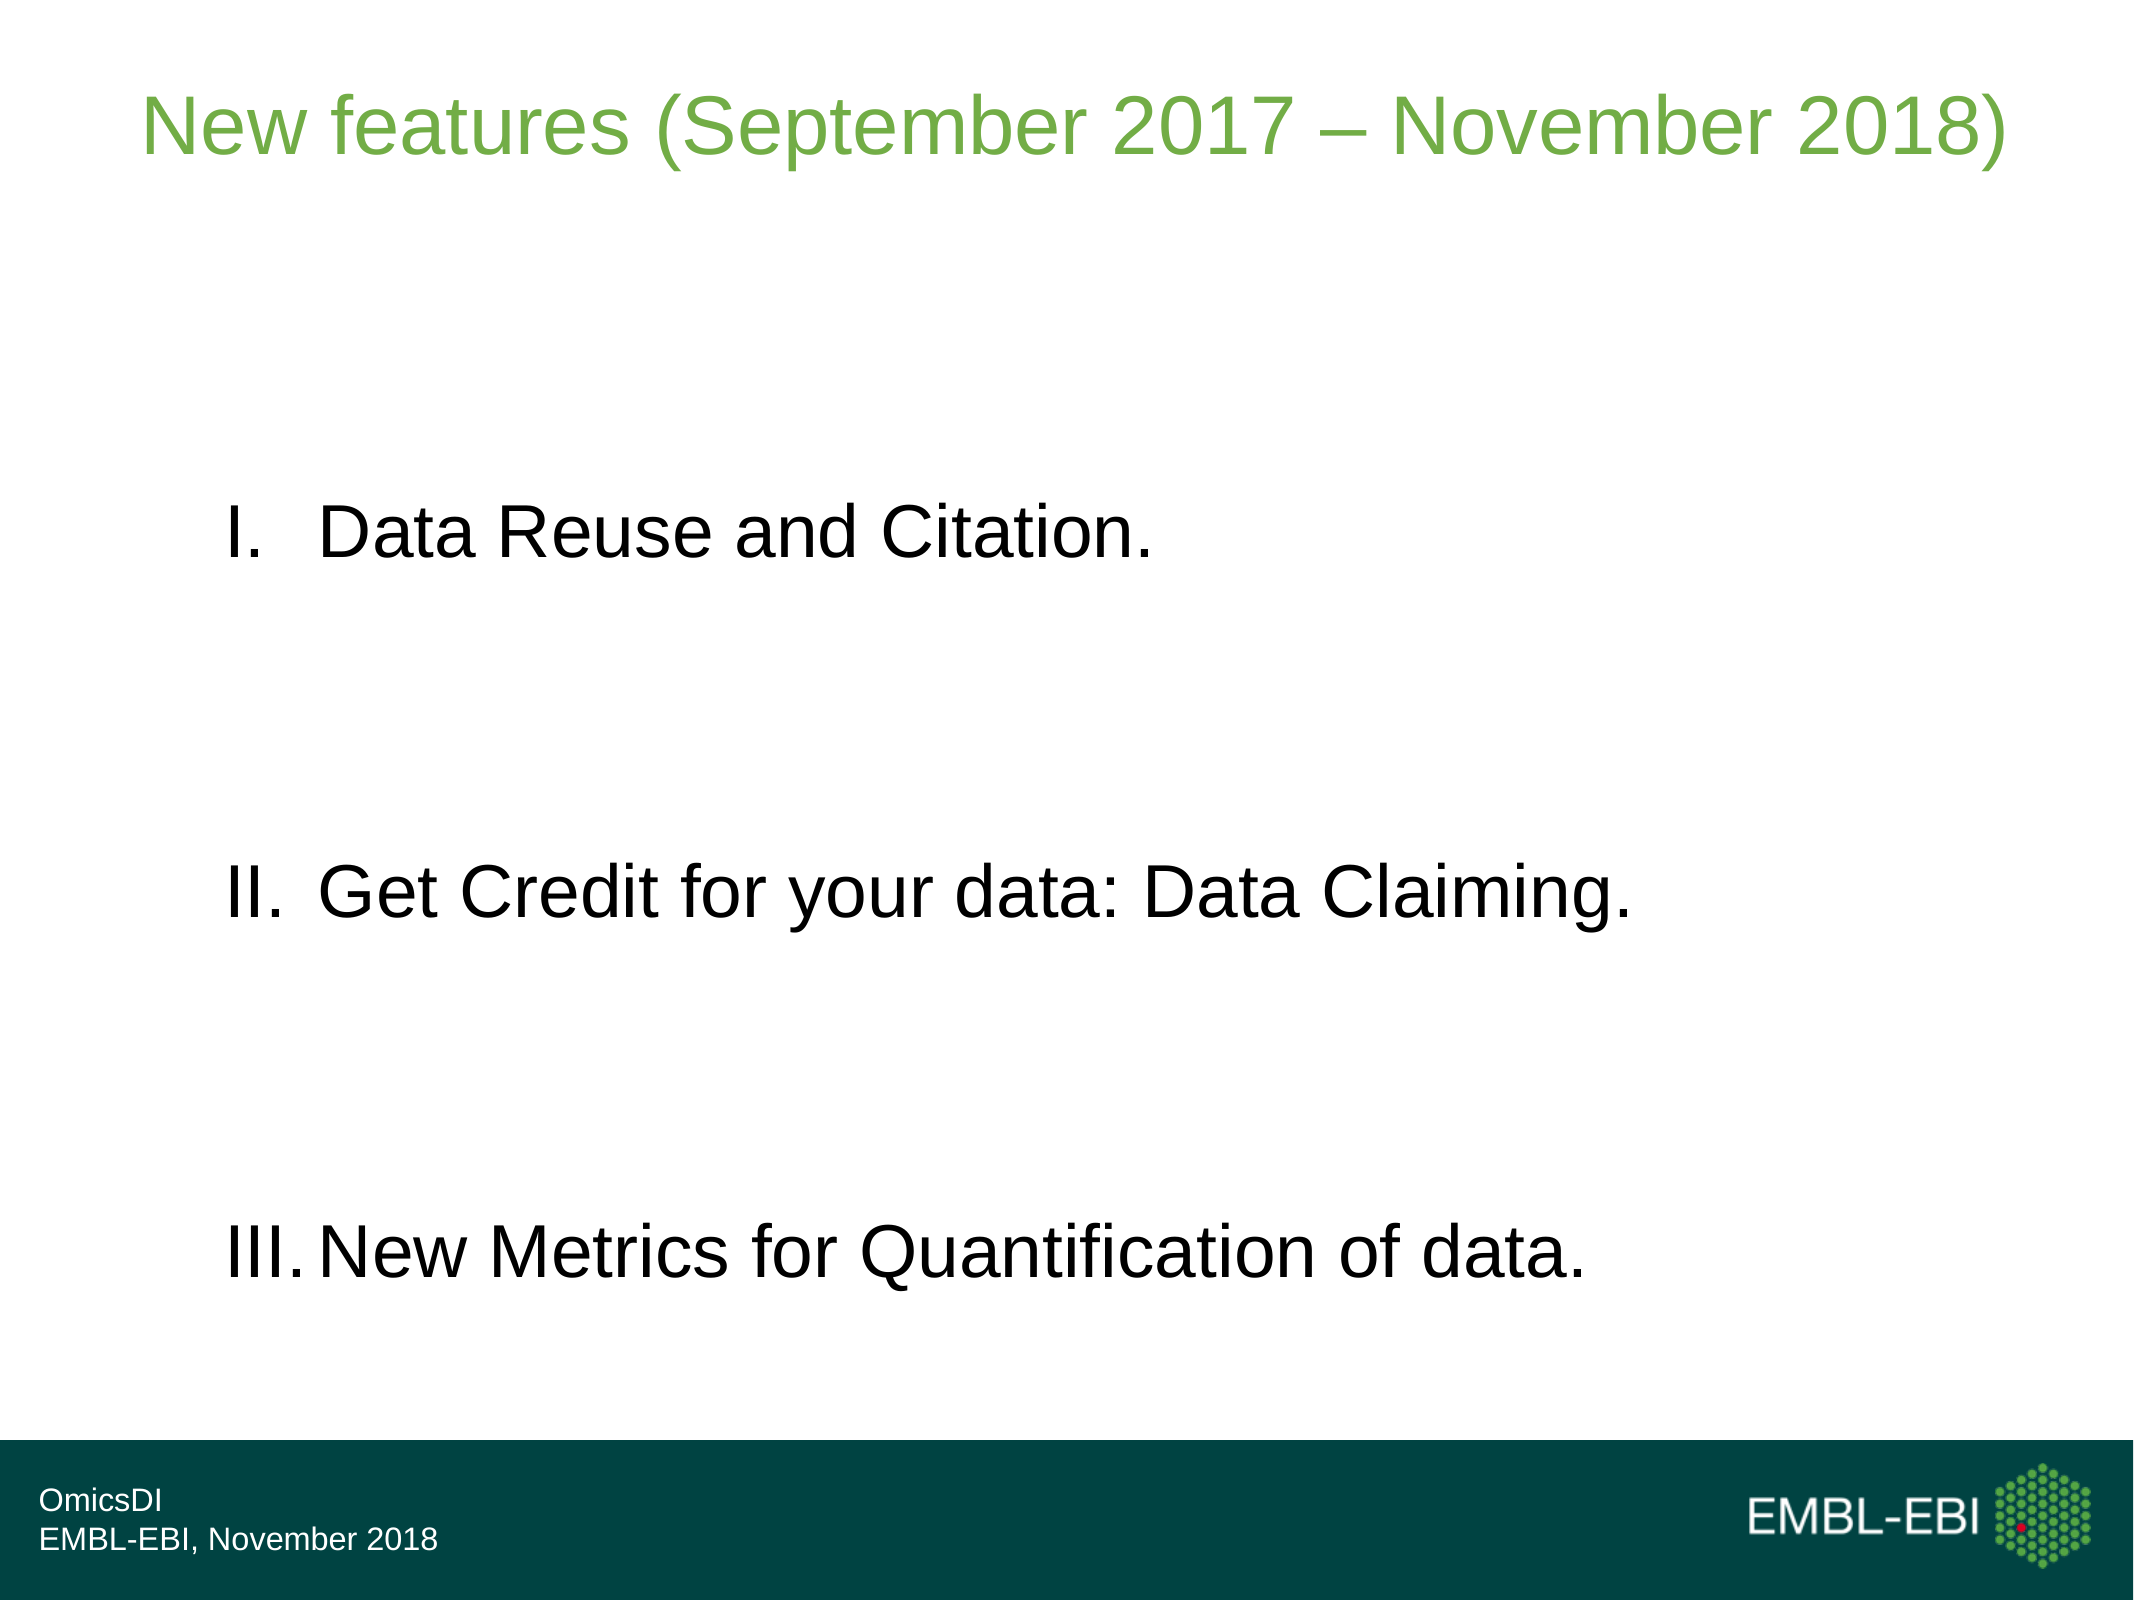

# New features (September 2017 – November 2018)
Data Reuse and Citation.

Get Credit for your data: Data Claiming.

New Metrics for Quantification of data.